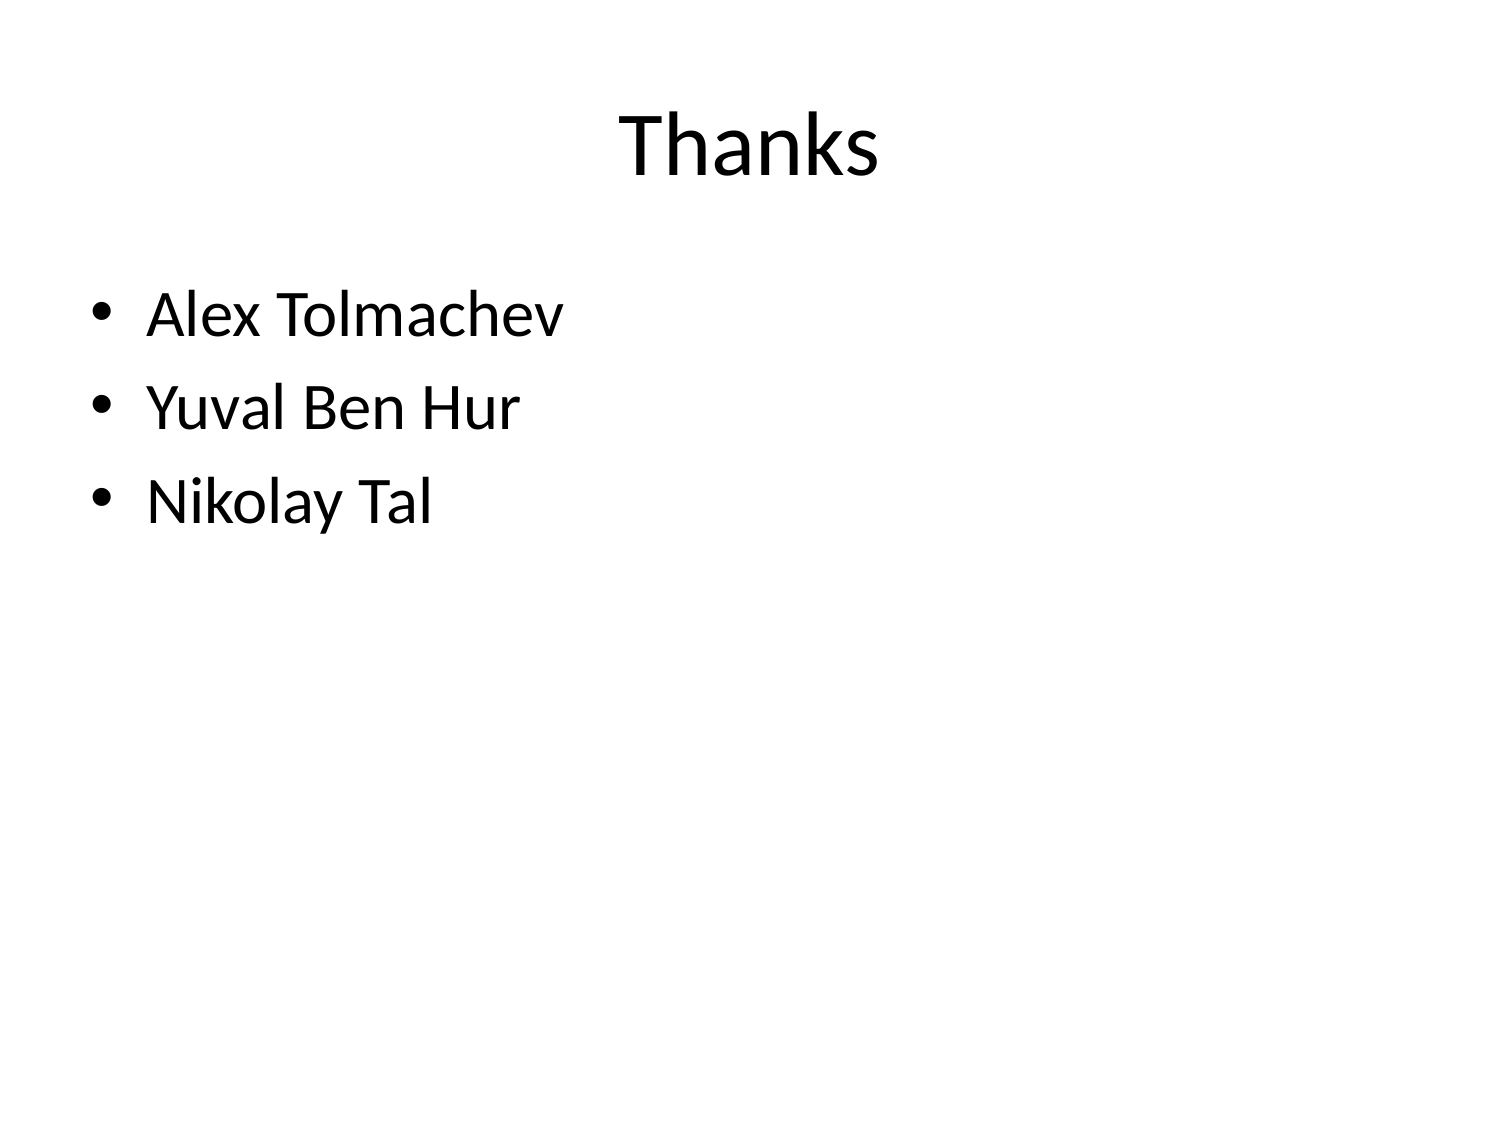

# Thanks
Alex Tolmachev
Yuval Ben Hur
Nikolay Tal